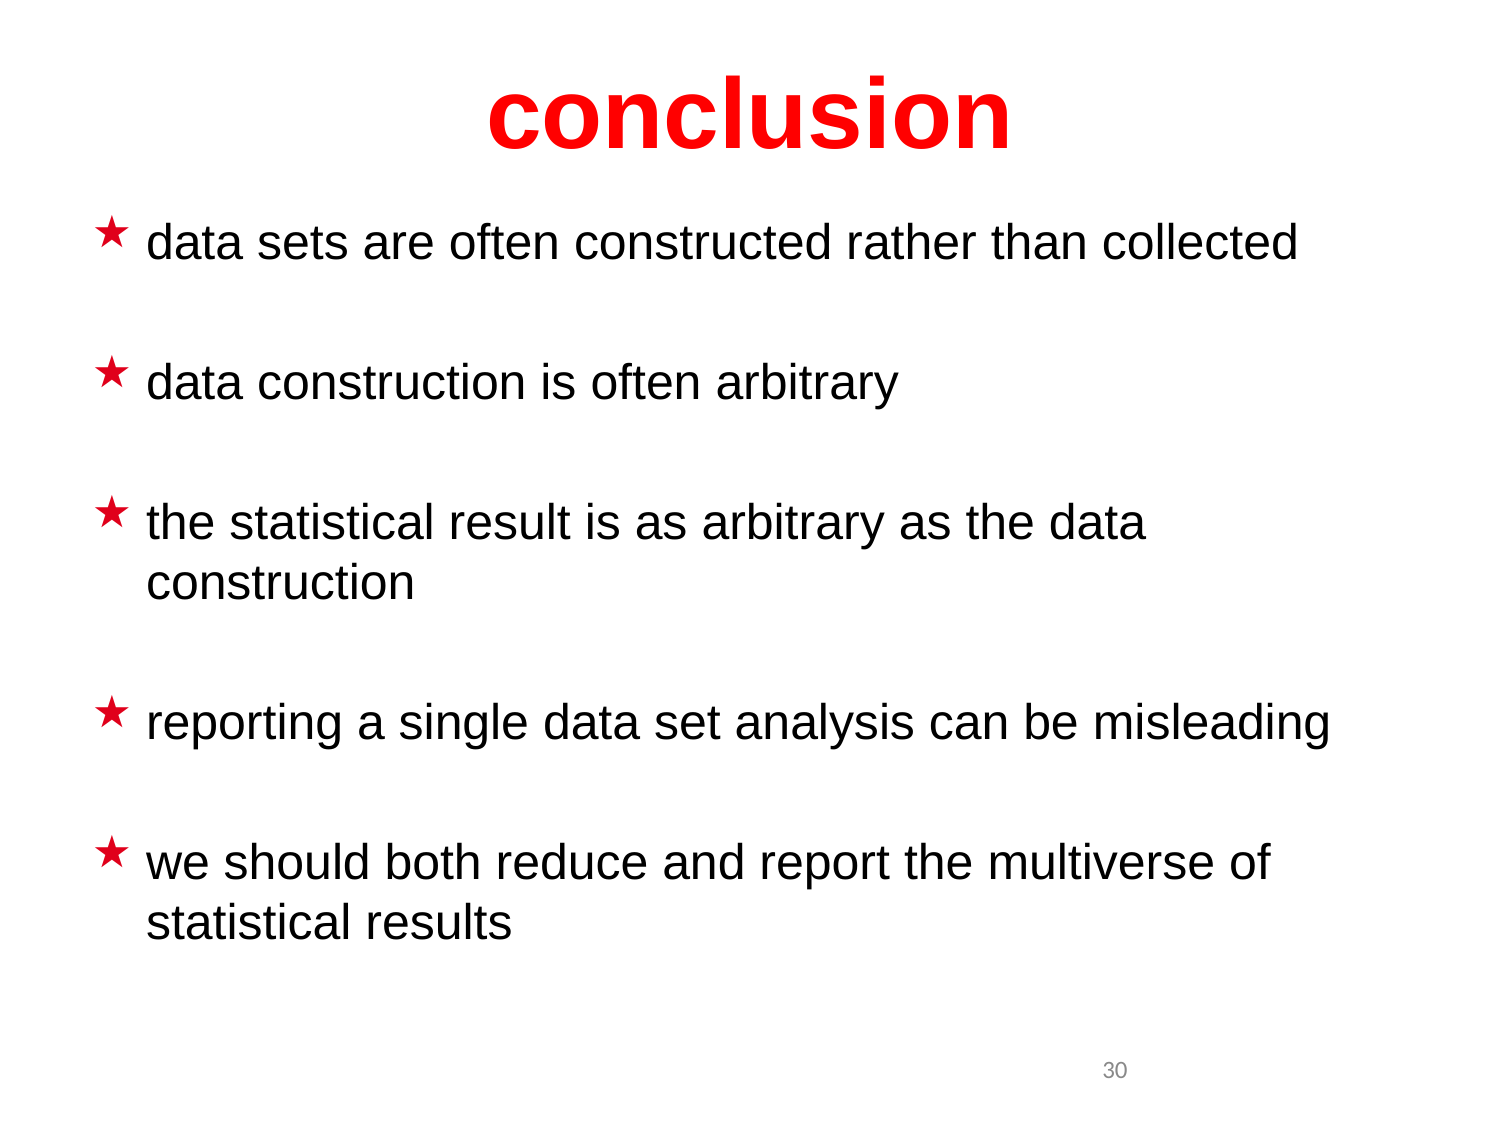

# conclusion
data sets are often constructed rather than collected

data construction is often arbitrary

the statistical result is as arbitrary as the data construction

reporting a single data set analysis can be misleading

we should both reduce and report the multiverse of statistical results

30